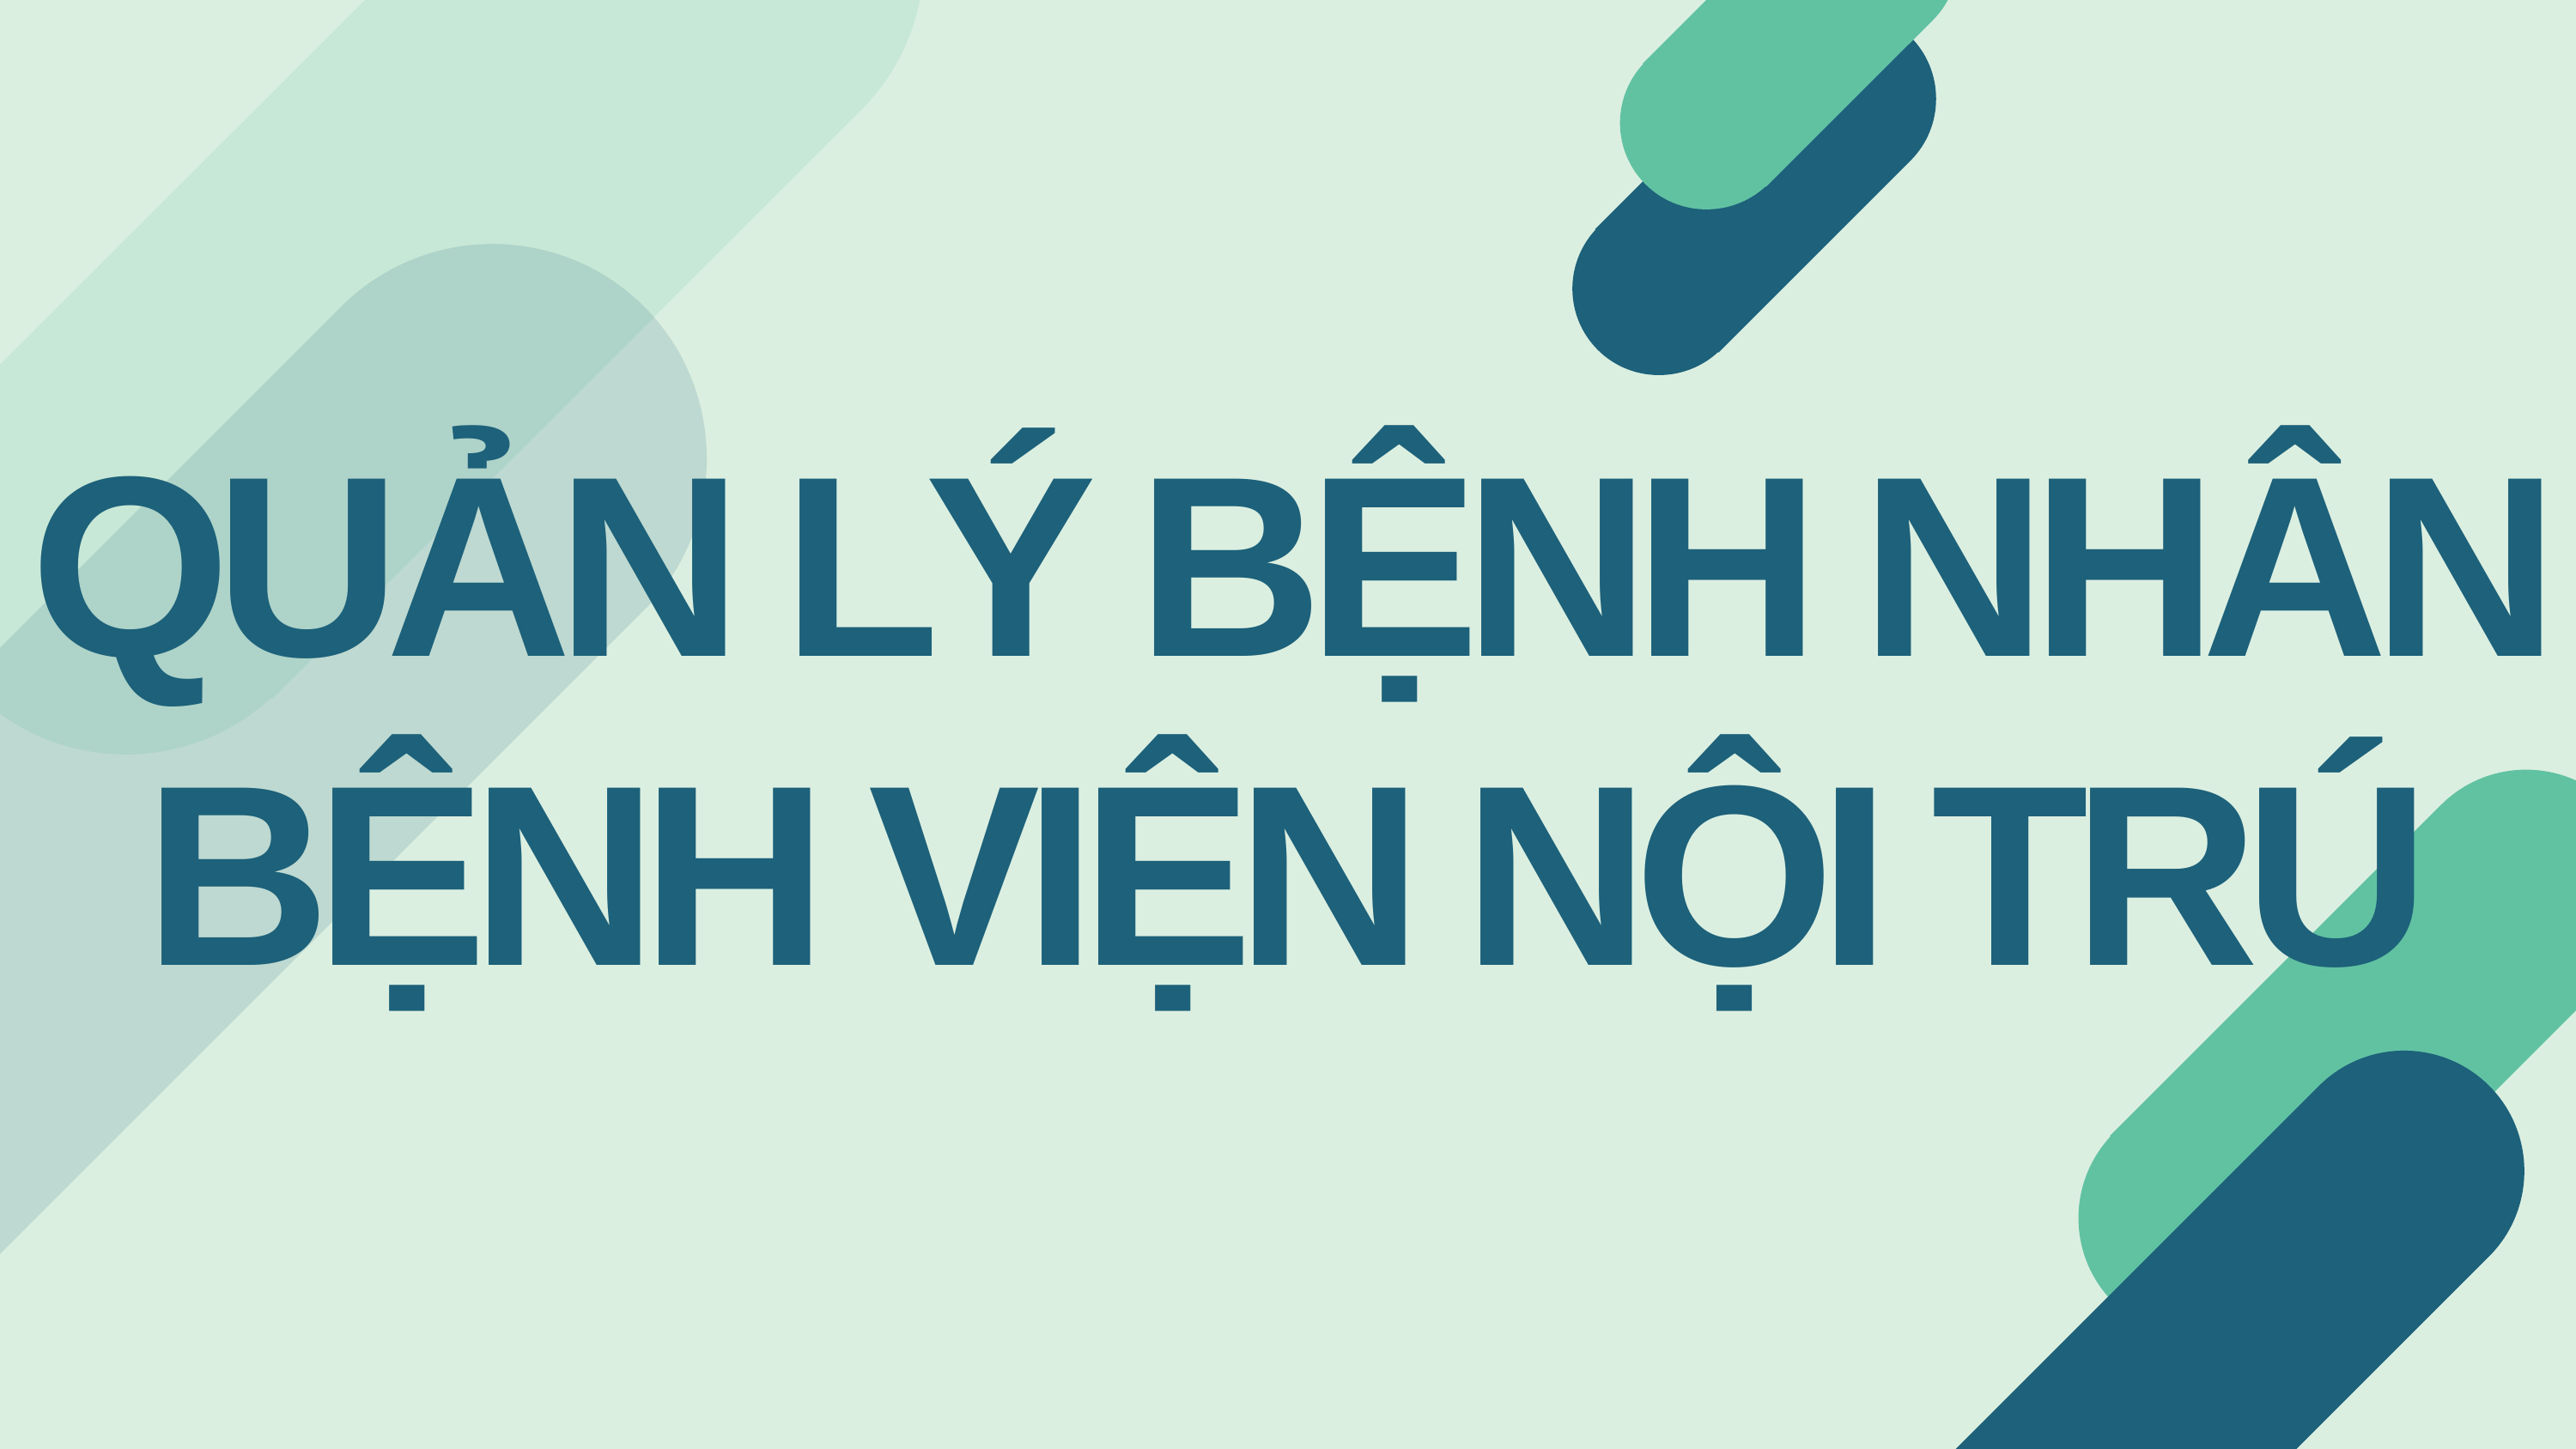

QUẢN LÝ BỆNH NHÂN BỆNH VIỆN NỘI TRÚ